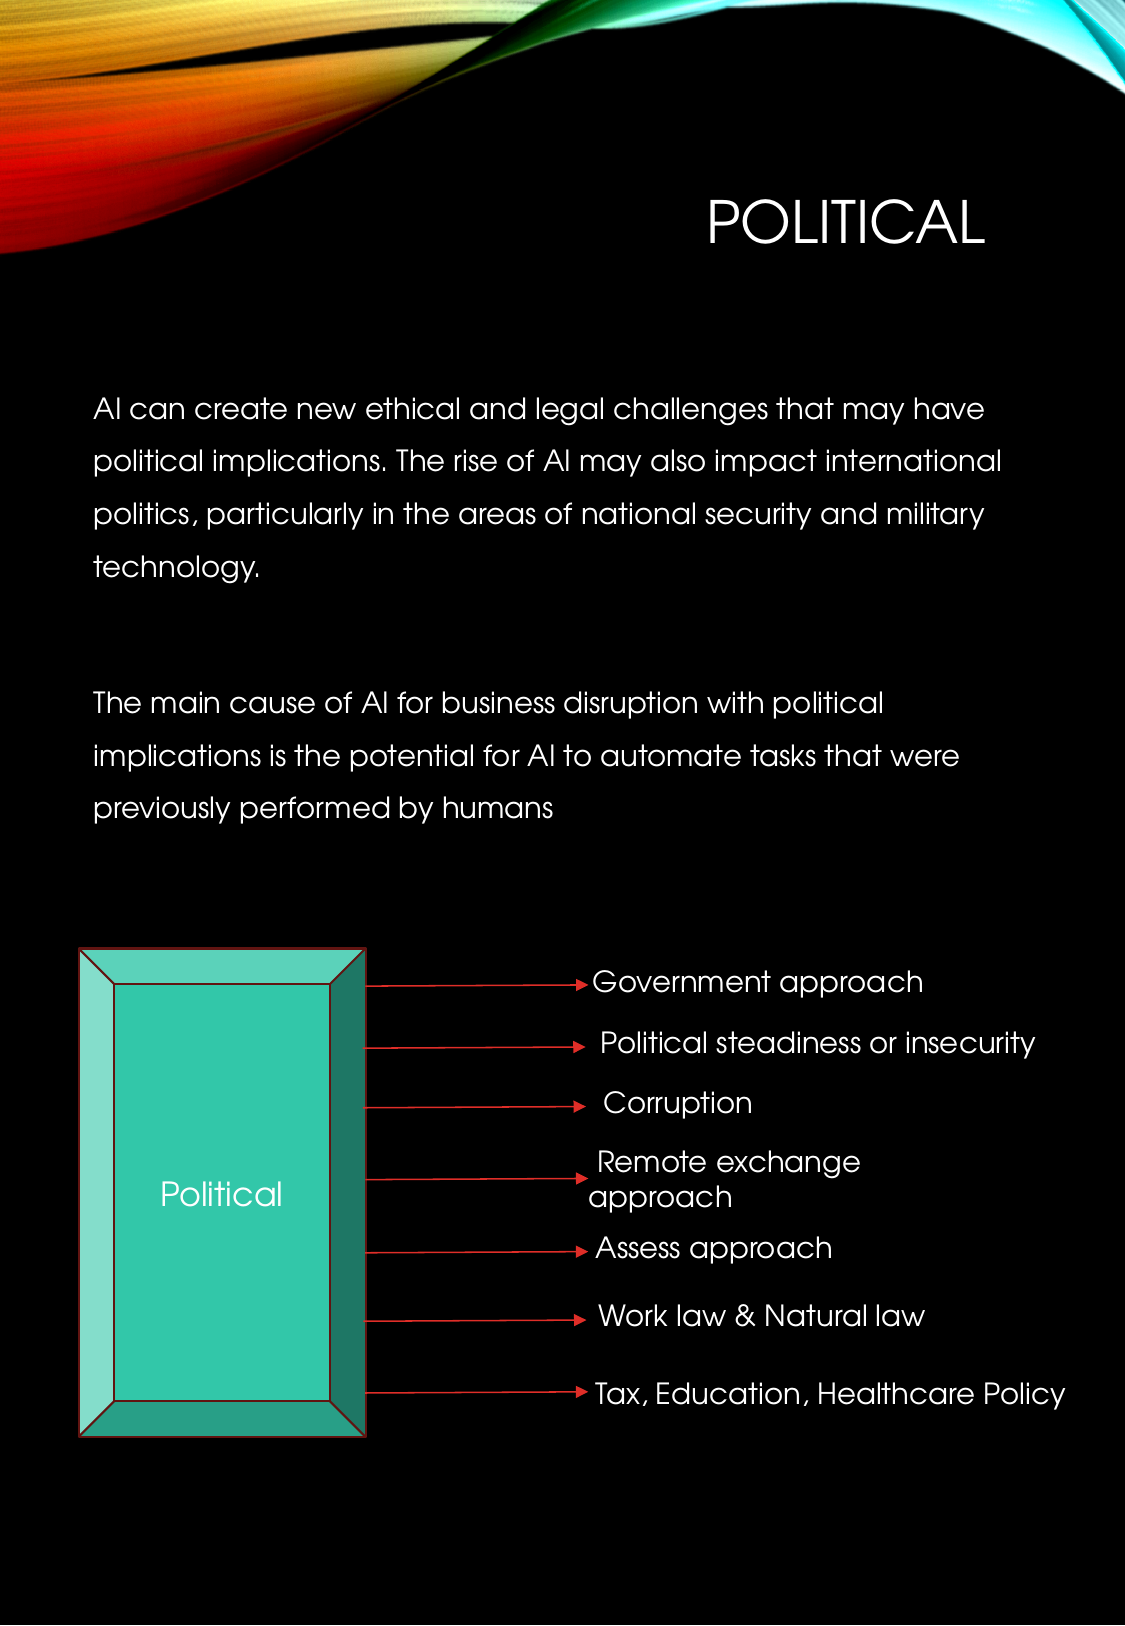

# political
AI can create new ethical and legal challenges that may have political implications. The rise of AI may also impact international politics, particularly in the areas of national security and military technology.

The main cause of AI for business disruption with political implications is the potential for AI to automate tasks that were previously performed by humans
Political
Government approach
Political steadiness or insecurity
Corruption
 Remote exchange
approach
Assess approach
Work law & Natural law
Tax, Education, Healthcare Policy